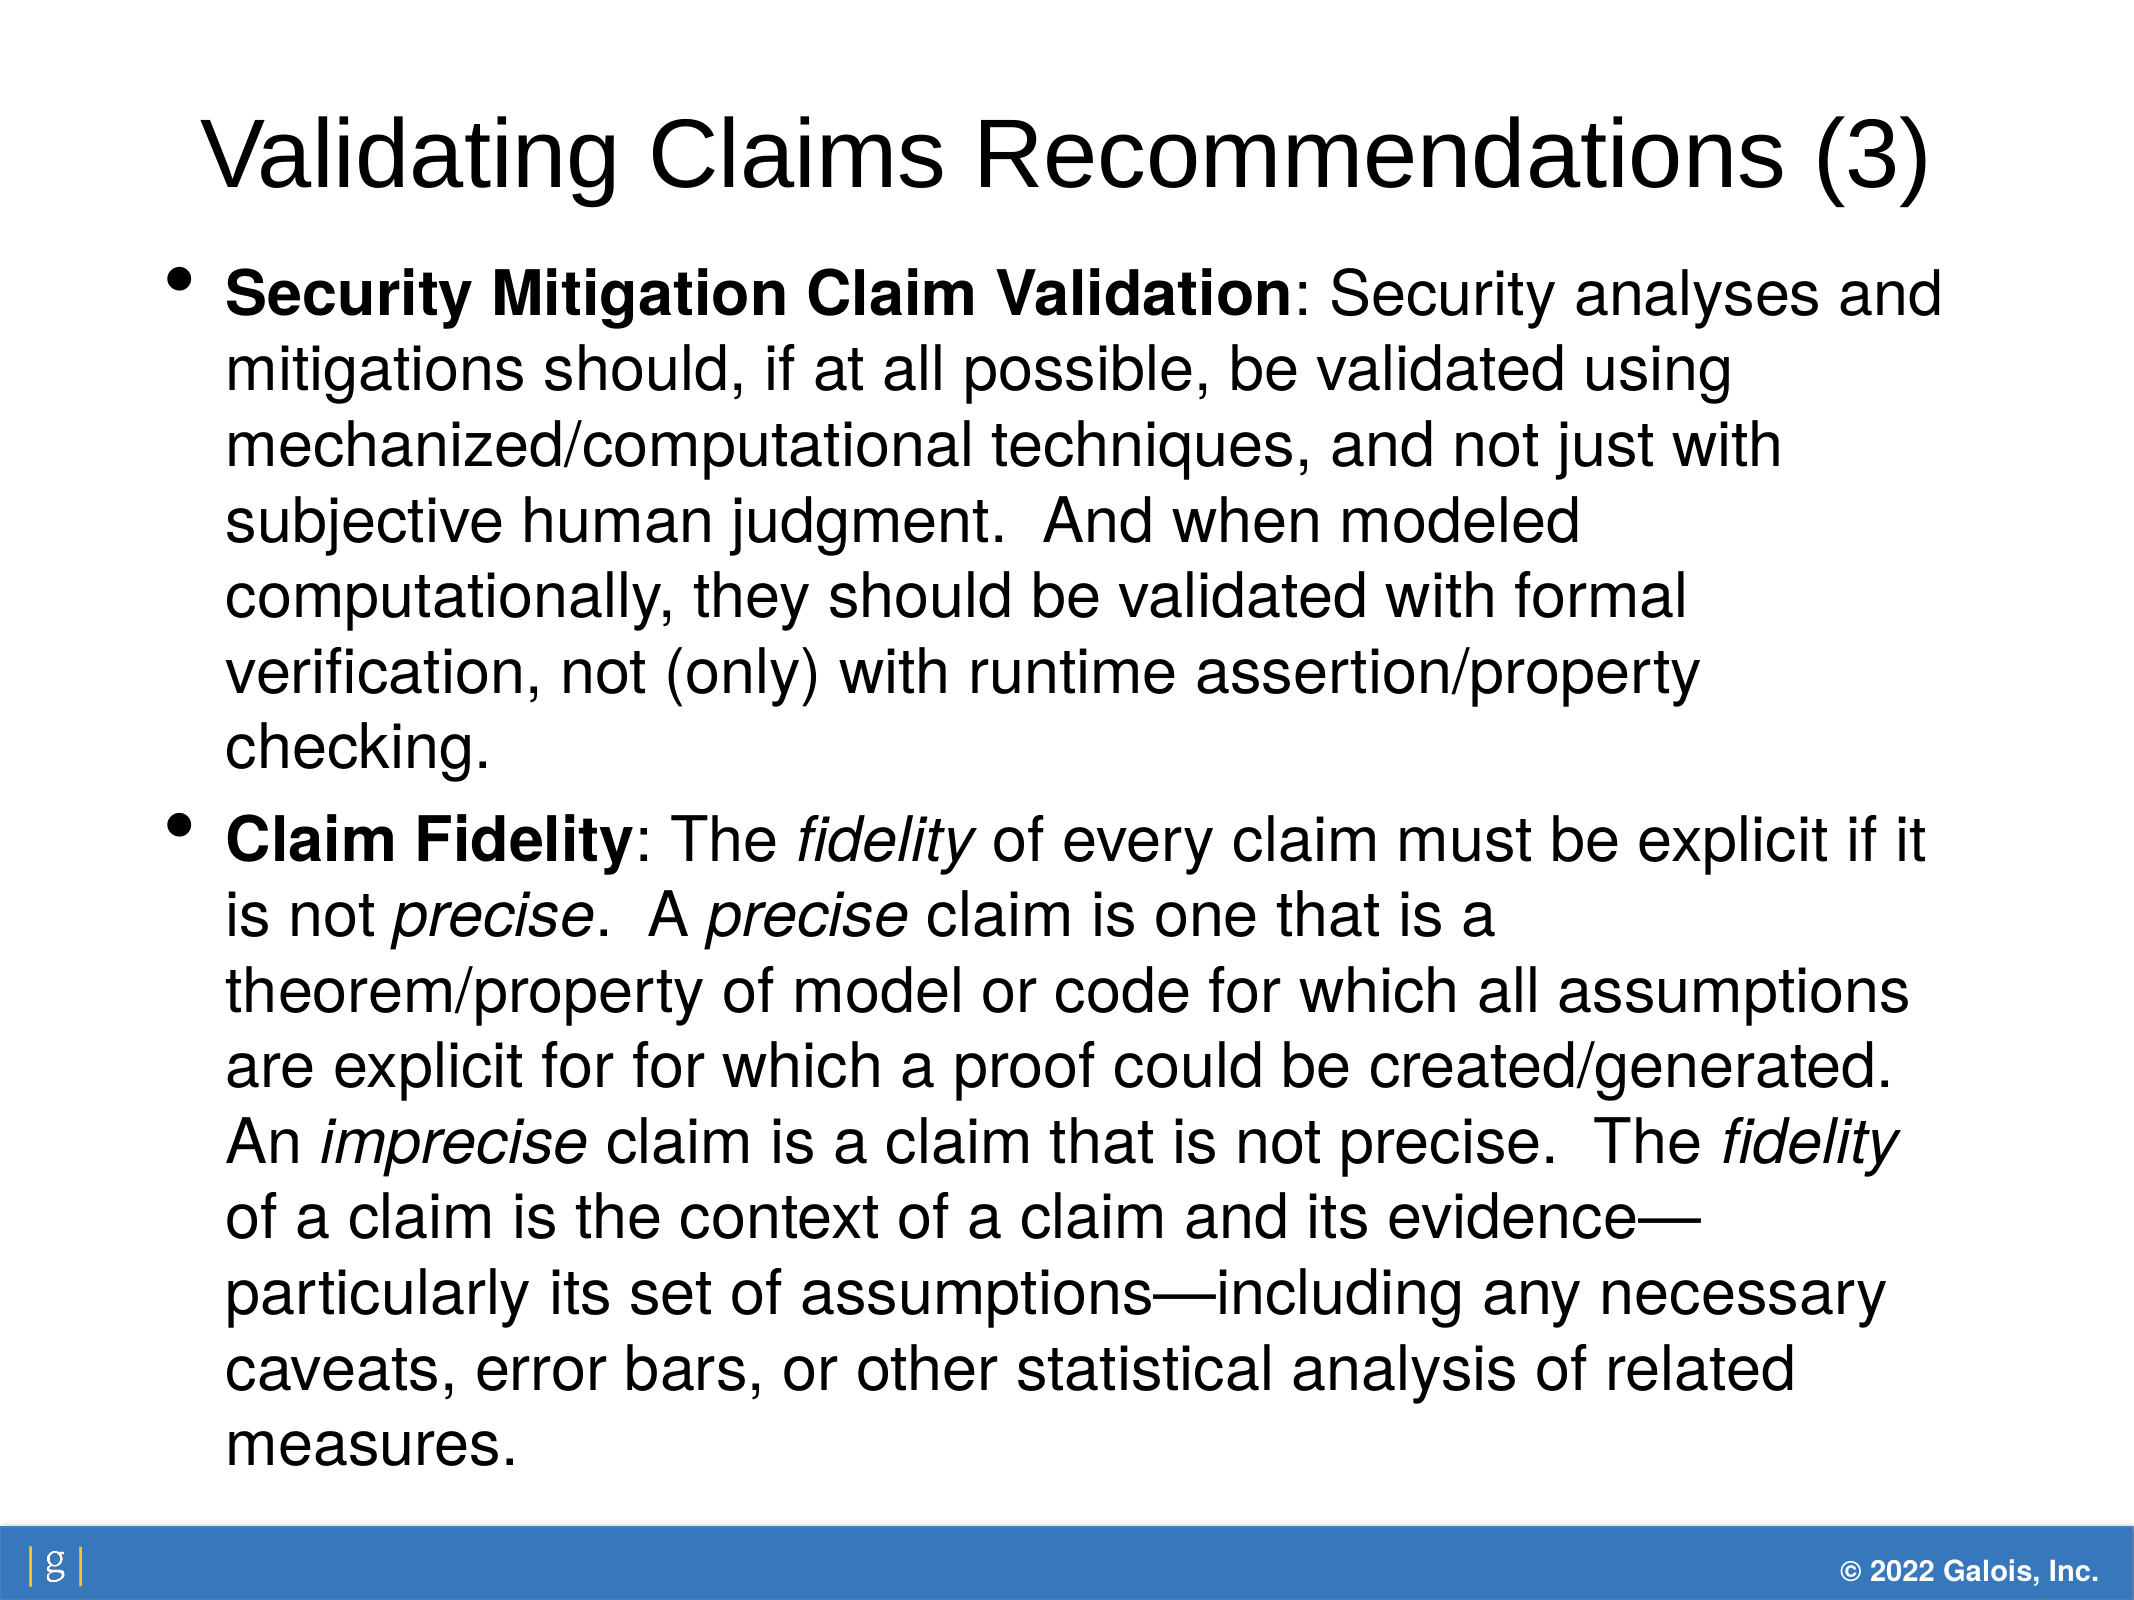

Validating Claims Recommendations (3)
Security Mitigation Claim Validation: Security analyses and mitigations should, if at all possible, be validated using mechanized/computational techniques, and not just with subjective human judgment.  And when modeled computationally, they should be validated with formal verification, not (only) with runtime assertion/property checking.
Claim Fidelity: The fidelity of every claim must be explicit if it is not precise.  A precise claim is one that is a theorem/property of model or code for which all assumptions are explicit for for which a proof could be created/generated.  An imprecise claim is a claim that is not precise.  The fidelity of a claim is the context of a claim and its evidence—particularly its set of assumptions—including any necessary caveats, error bars, or other statistical analysis of related measures.
43